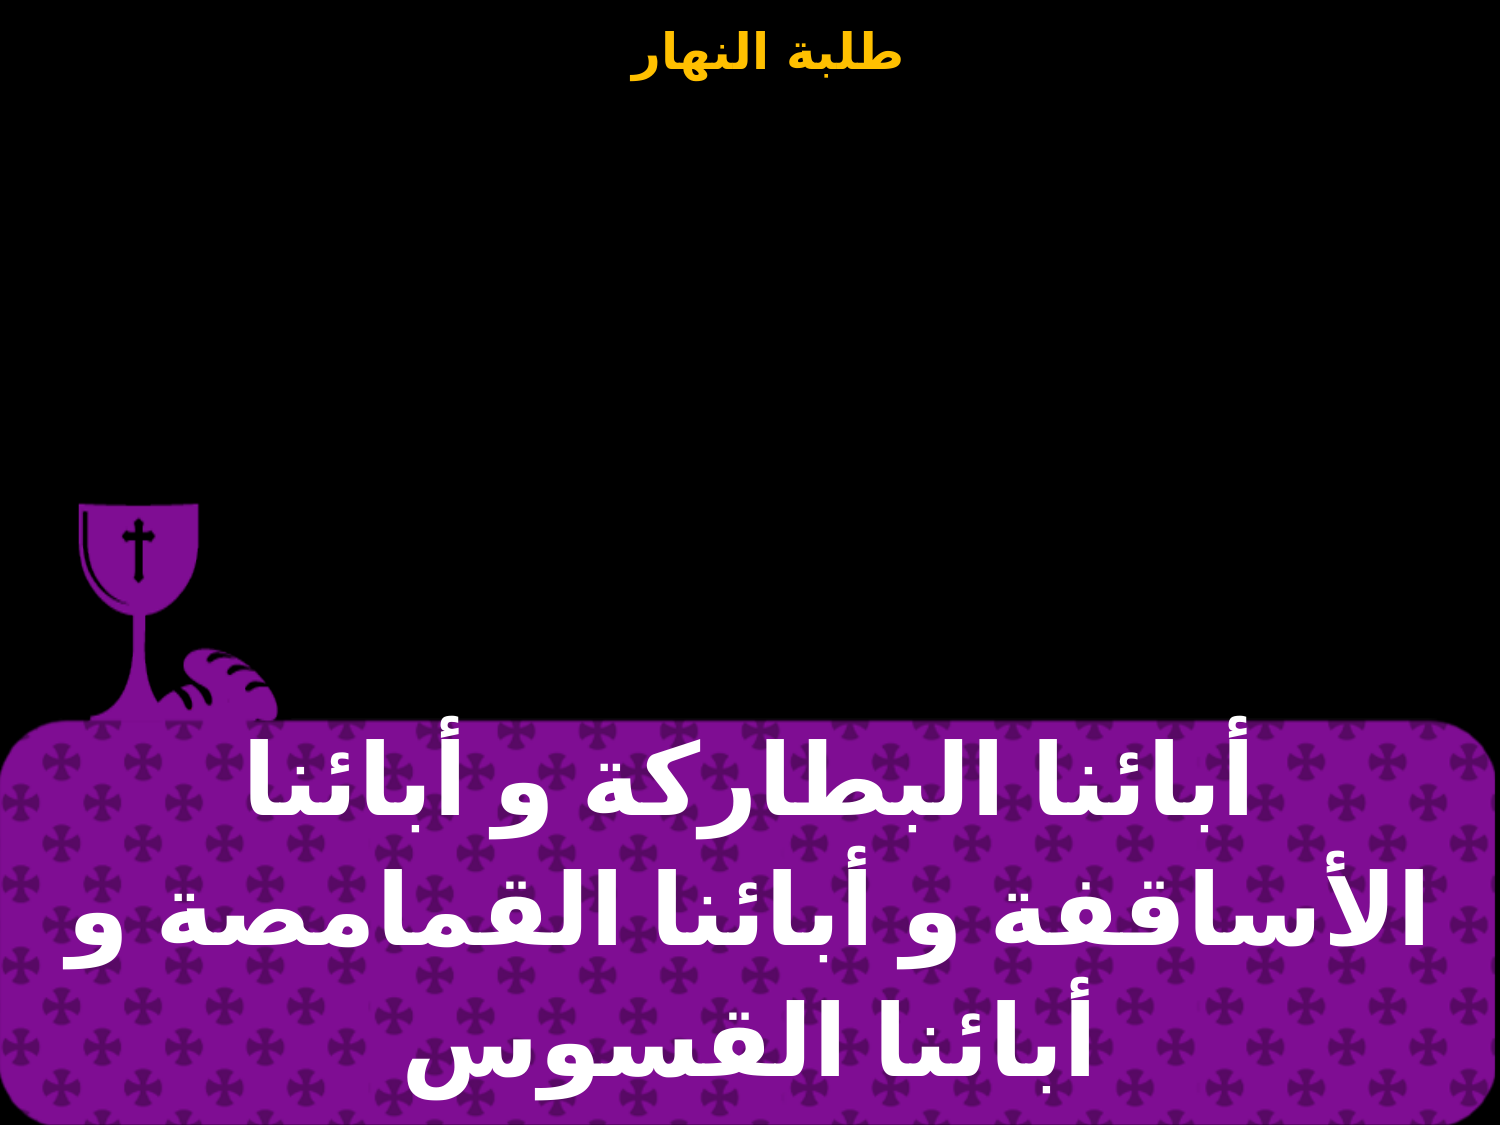

| أبائنا البطاركة و أبائنا الأساقفة و أبائنا القمامصة و أبائنا القسوس |
| --- |
#